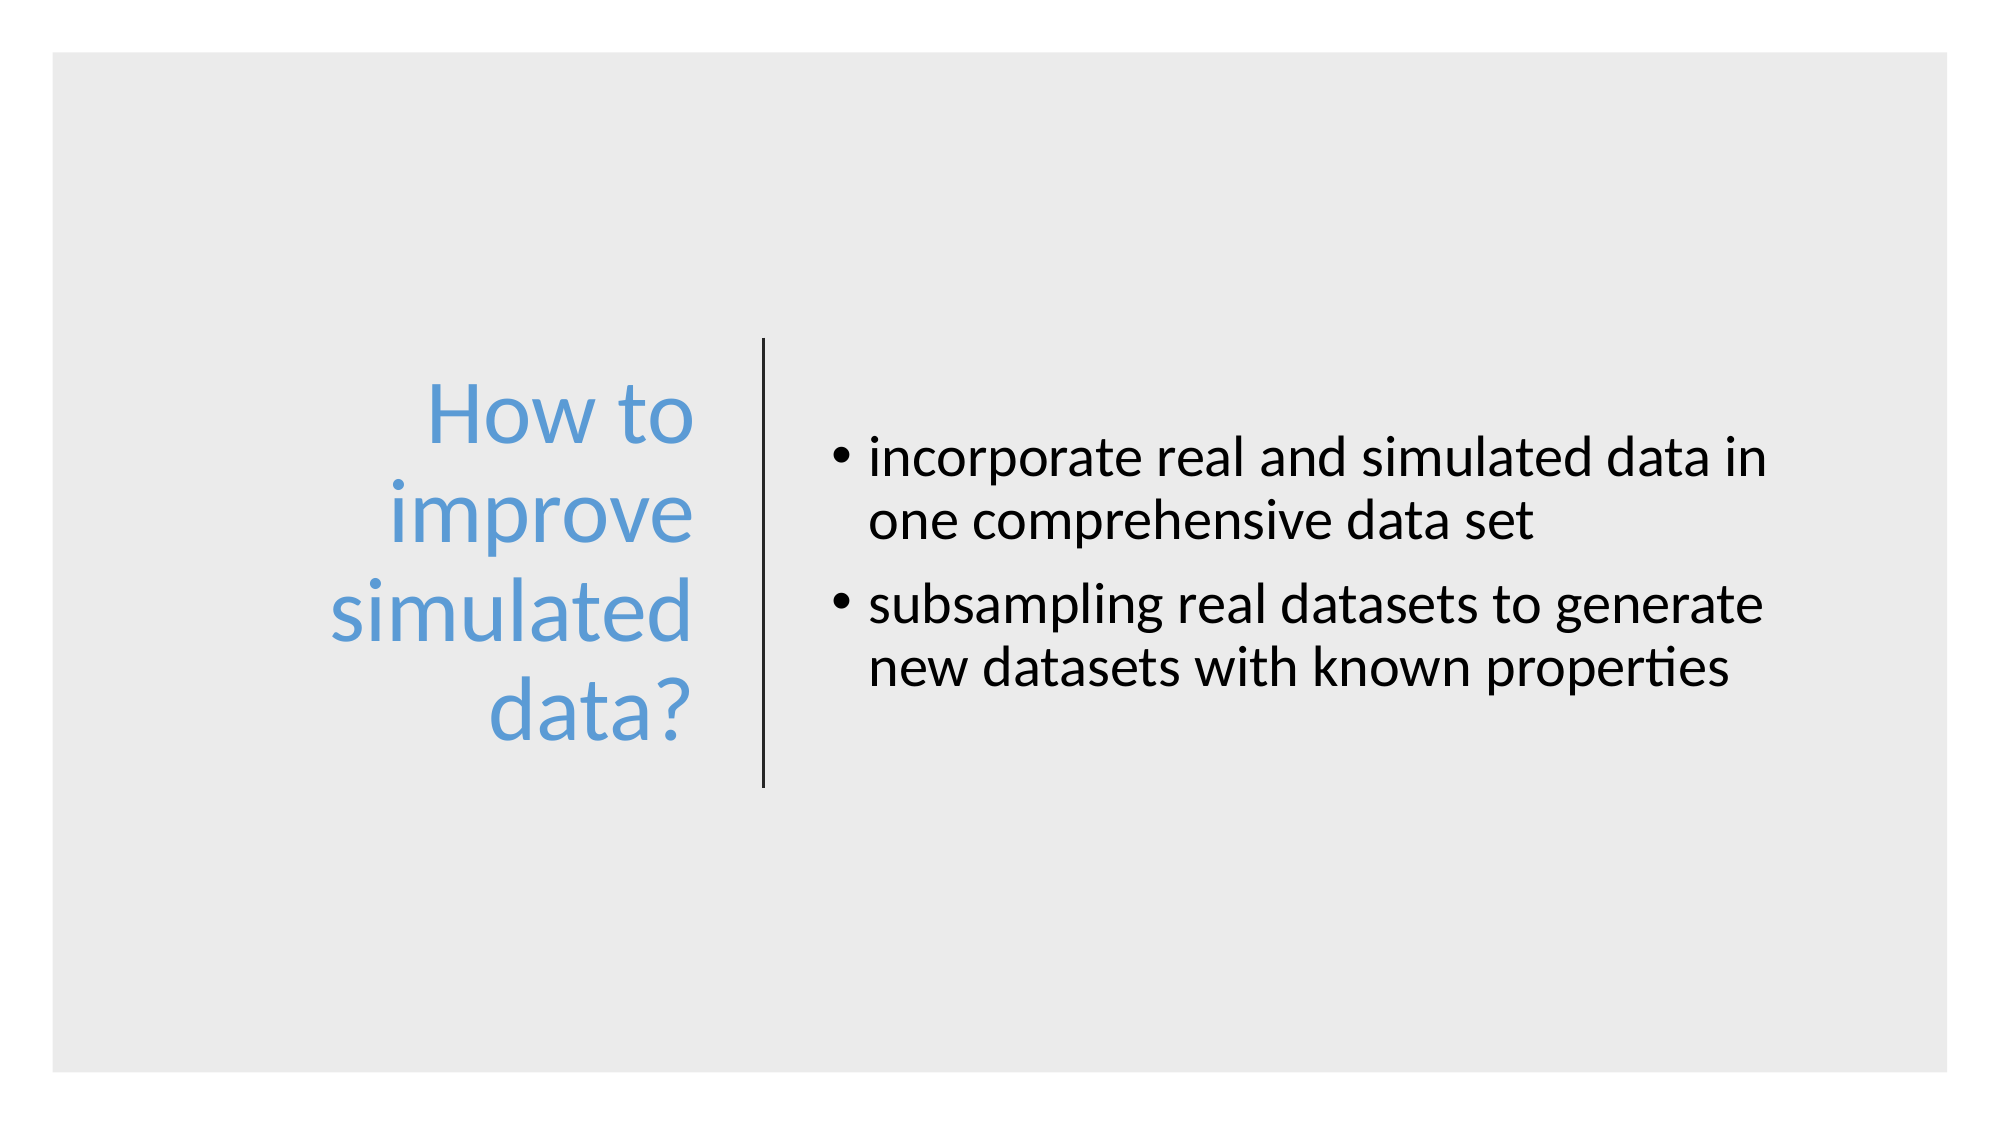

# How to improve simulated data?
incorporate real and simulated data in one comprehensive data set
subsampling real datasets to generate new datasets with known properties